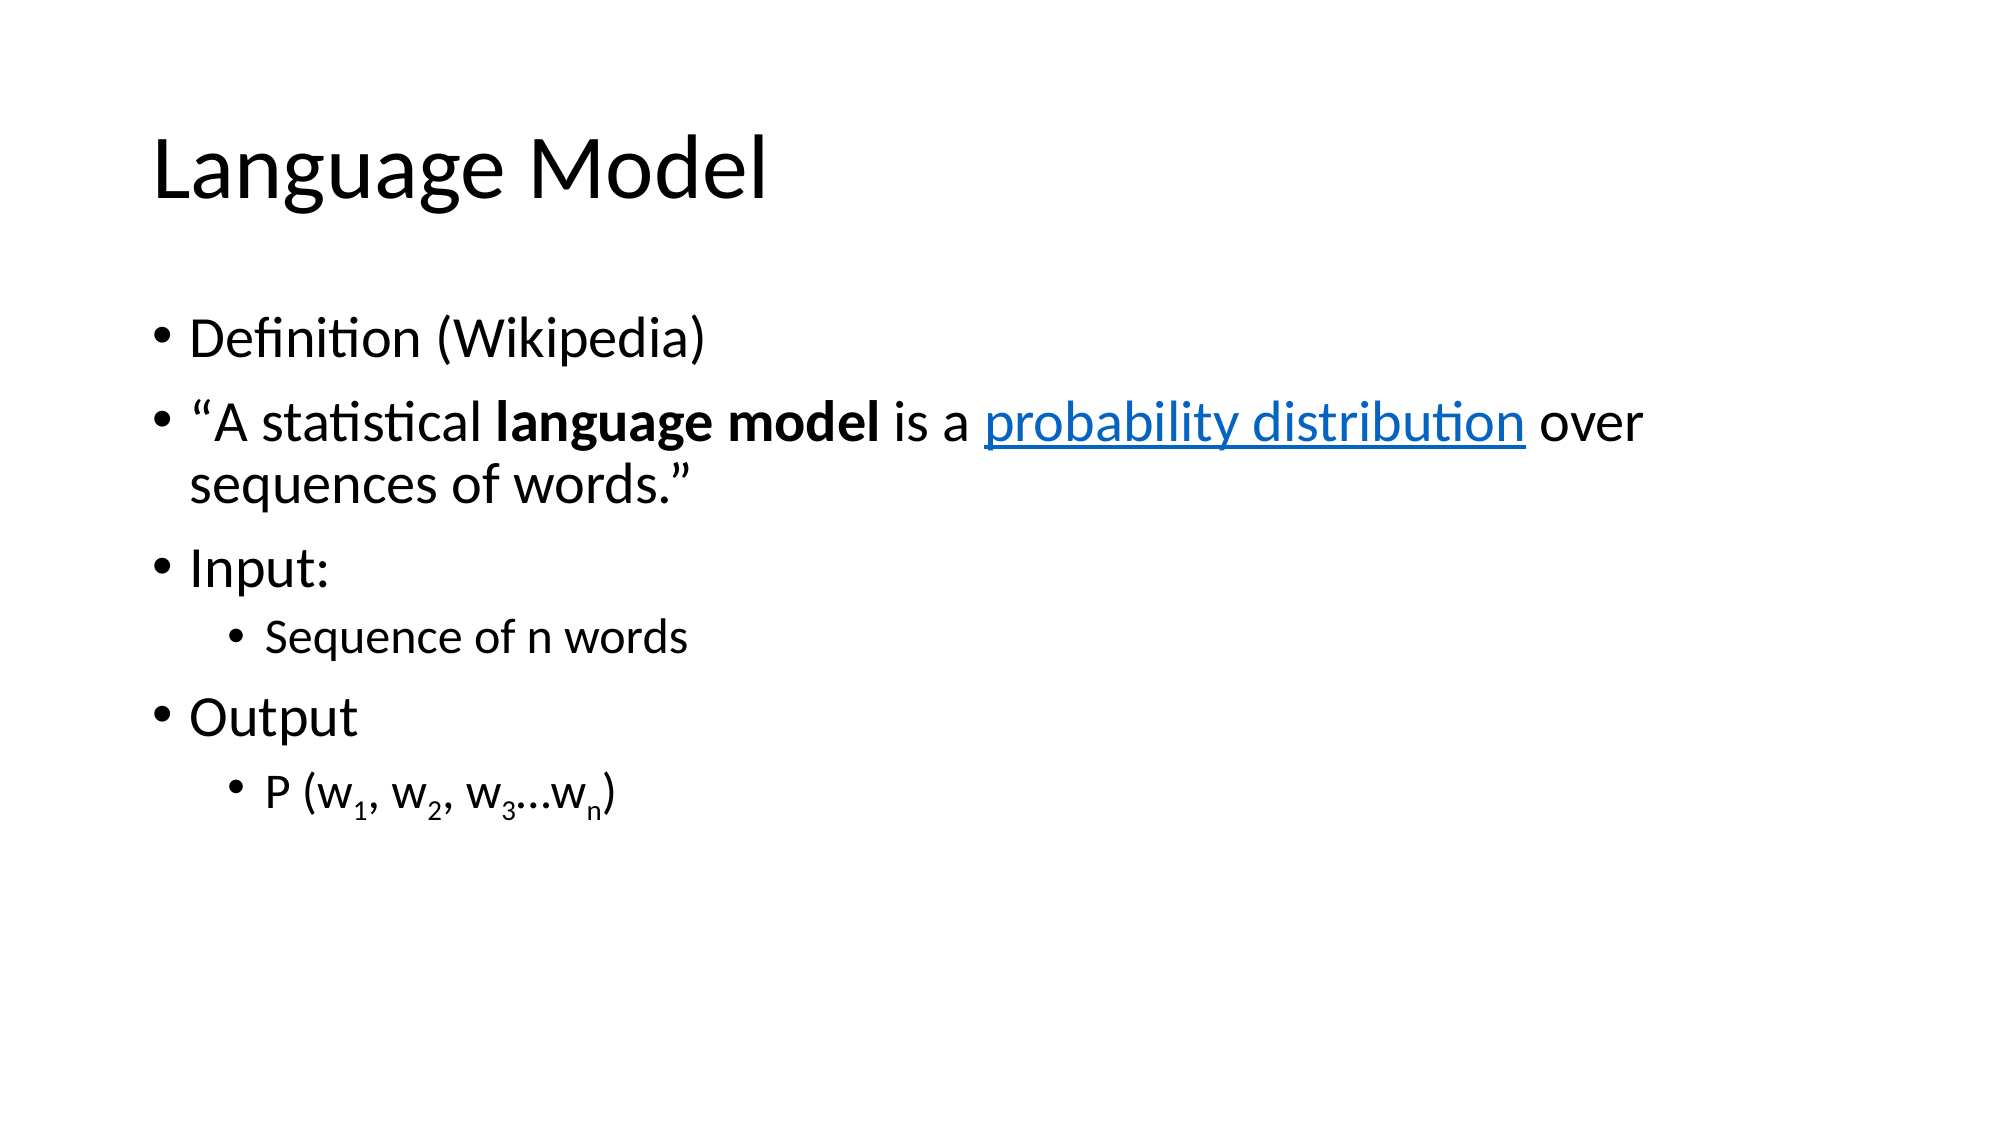

# Language Model
Definition (Wikipedia)
“A statistical language model is a probability distribution over sequences of words.”
Input:
Sequence of n words
Output
P (w1, w2, w3…wn)